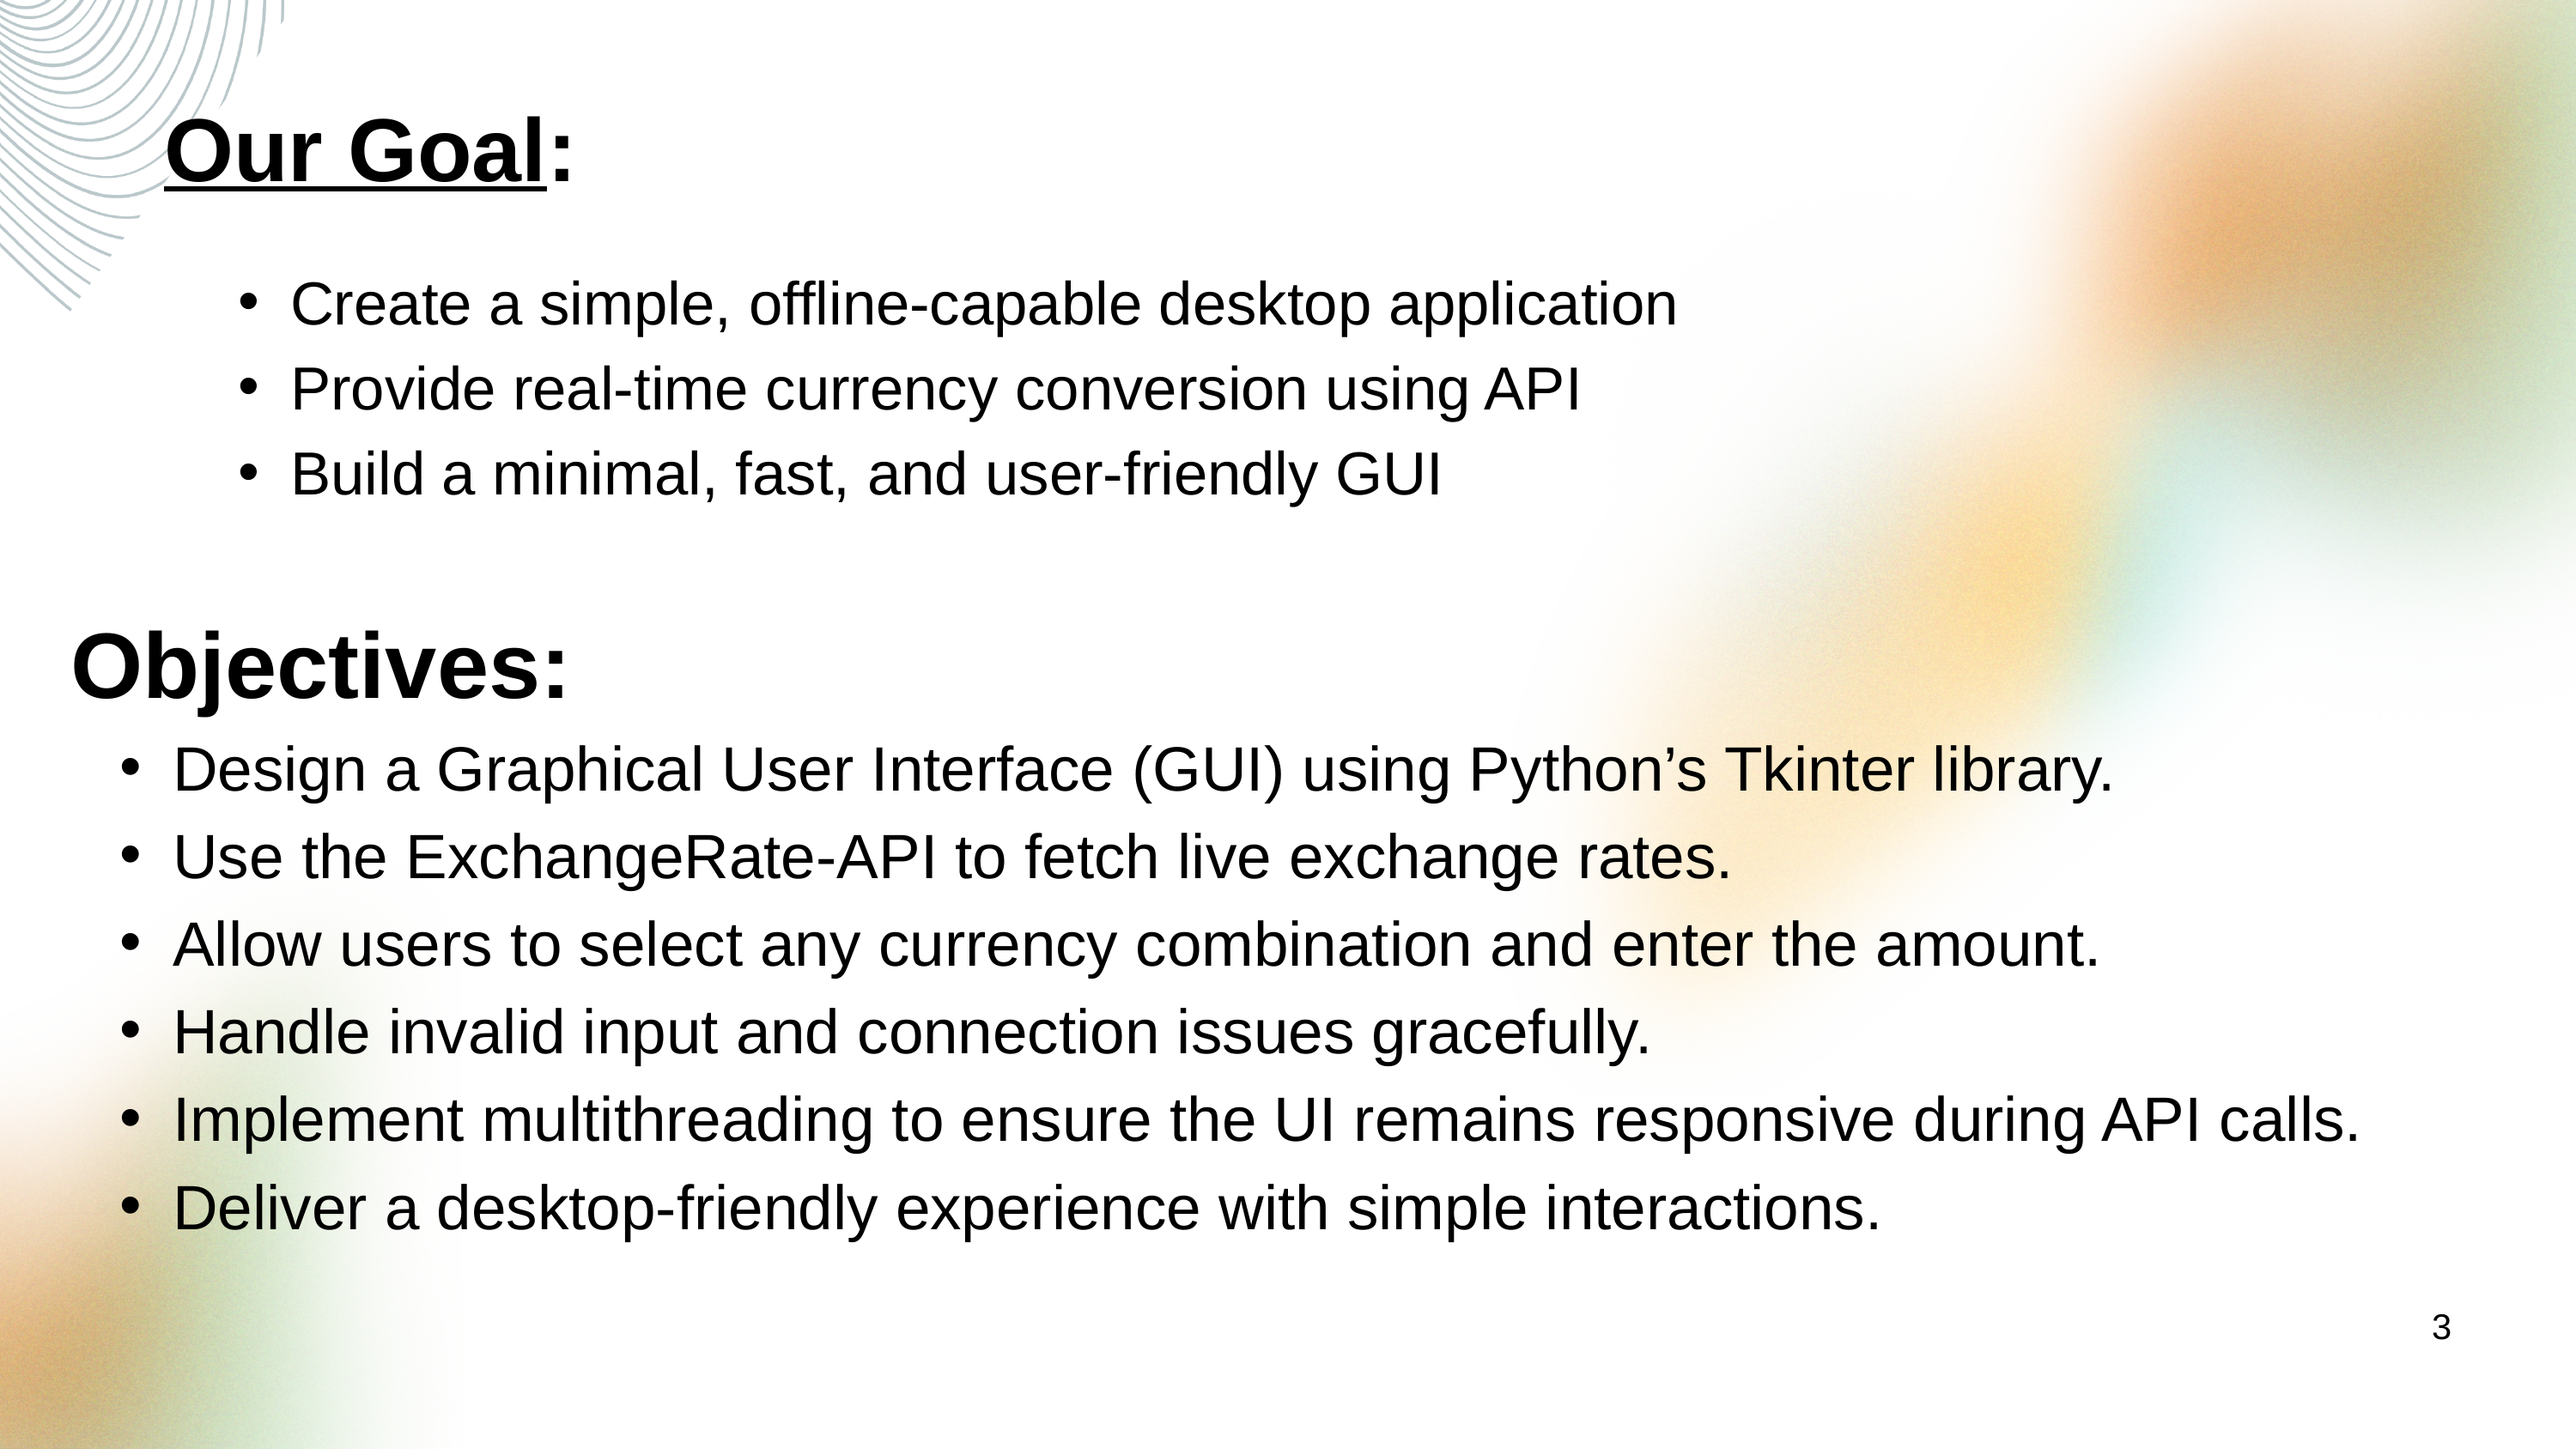

Our Goal:

Create a simple, offline-capable desktop application
Provide real-time currency conversion using API
Build a minimal, fast, and user-friendly GUI

Objectives:
Design a Graphical User Interface (GUI) using Python’s Tkinter library.
Use the ExchangeRate-API to fetch live exchange rates.
Allow users to select any currency combination and enter the amount.
Handle invalid input and connection issues gracefully.
Implement multithreading to ensure the UI remains responsive during API calls.
Deliver a desktop-friendly experience with simple interactions.

3